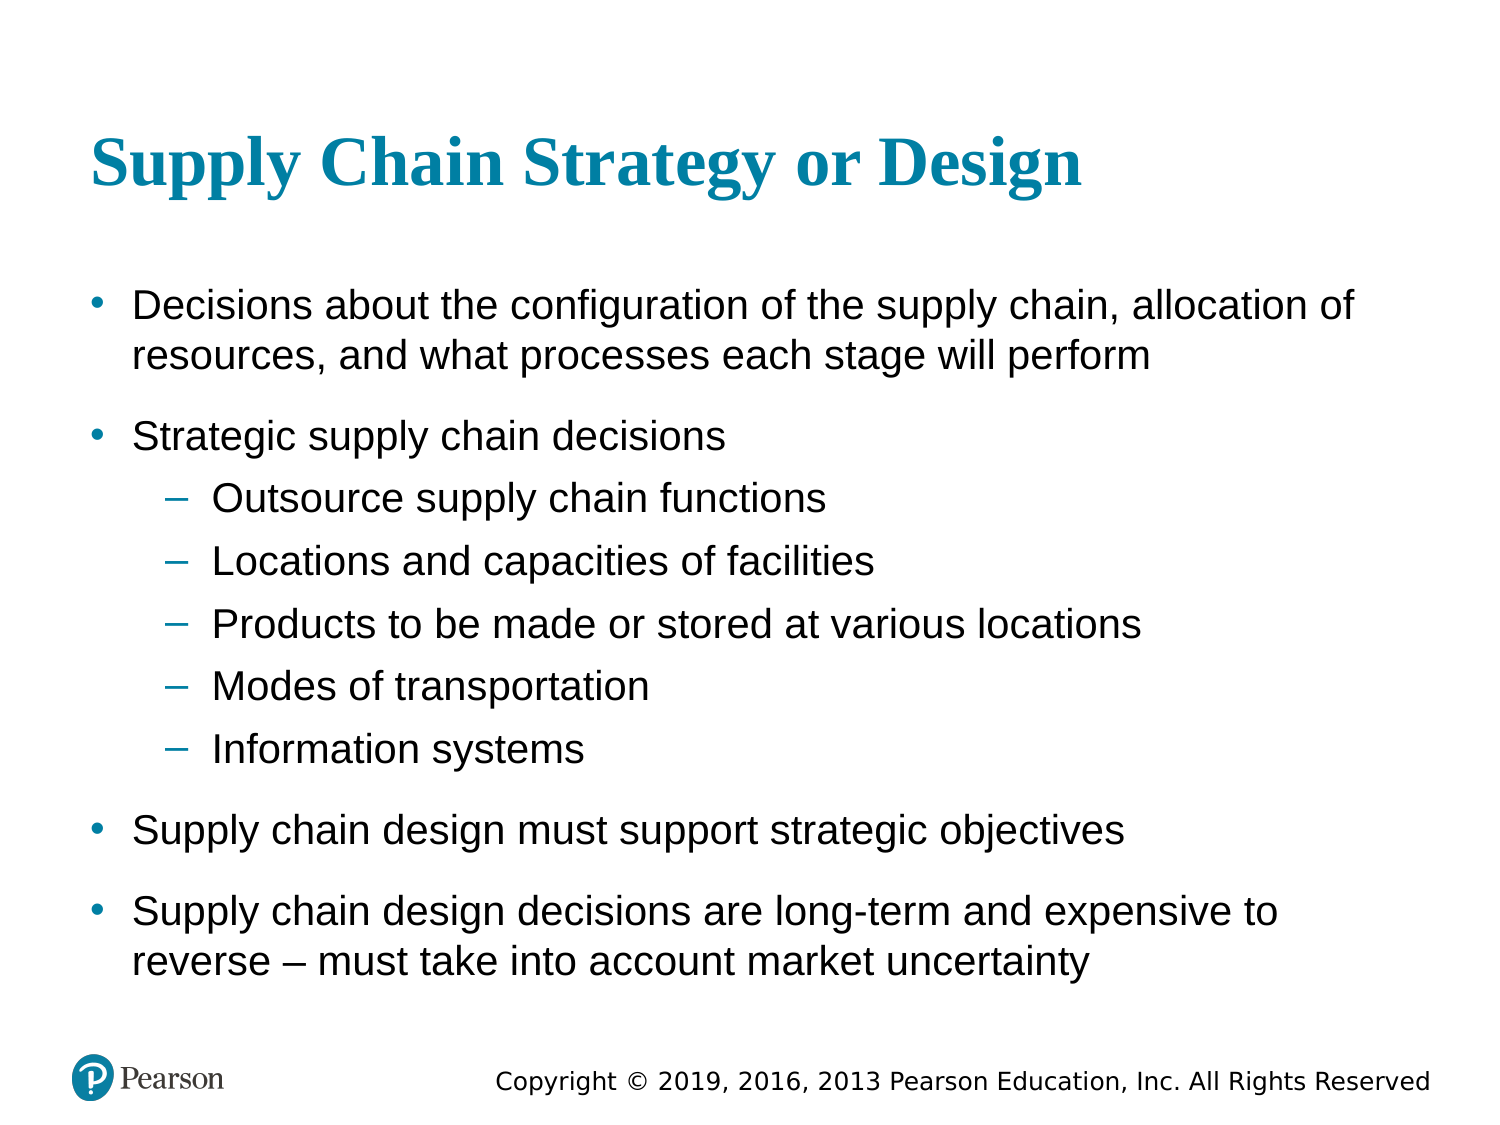

# Supply Chain Strategy or Design
Decisions about the configuration of the supply chain, allocation of resources, and what processes each stage will perform
Strategic supply chain decisions
Outsource supply chain functions
Locations and capacities of facilities
Products to be made or stored at various locations
Modes of transportation
Information systems
Supply chain design must support strategic objectives
Supply chain design decisions are long-term and expensive to reverse – must take into account market uncertainty